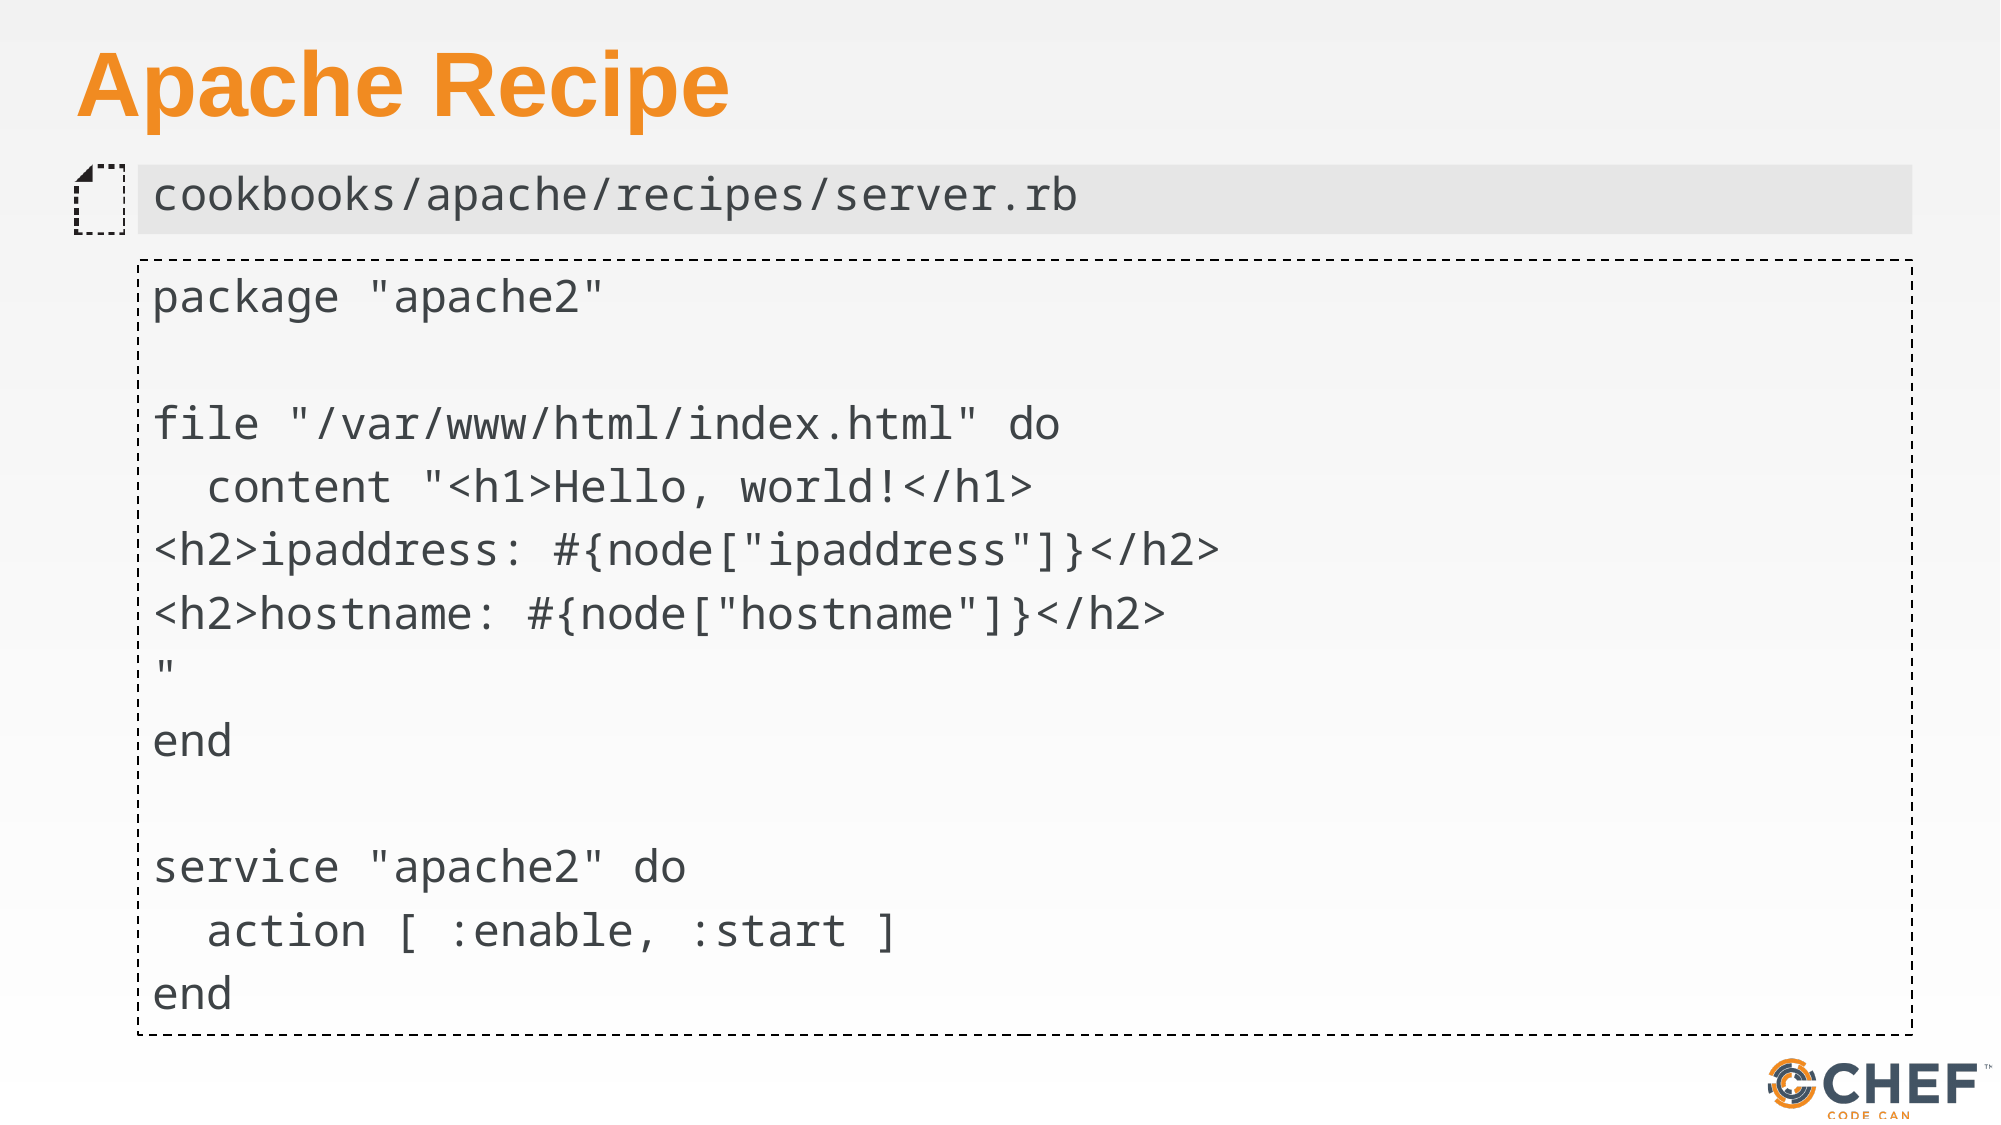

# Apache Recipe
cookbooks/apache/recipes/server.rb
package "apache2"

file "/var/www/html/index.html" do
  content "<h1>Hello, world!</h1>
<h2>ipaddress: #{node["ipaddress"]}</h2>
<h2>hostname: #{node["hostname"]}</h2>
"
end

service "apache2" do
  action [ :enable, :start ]
end